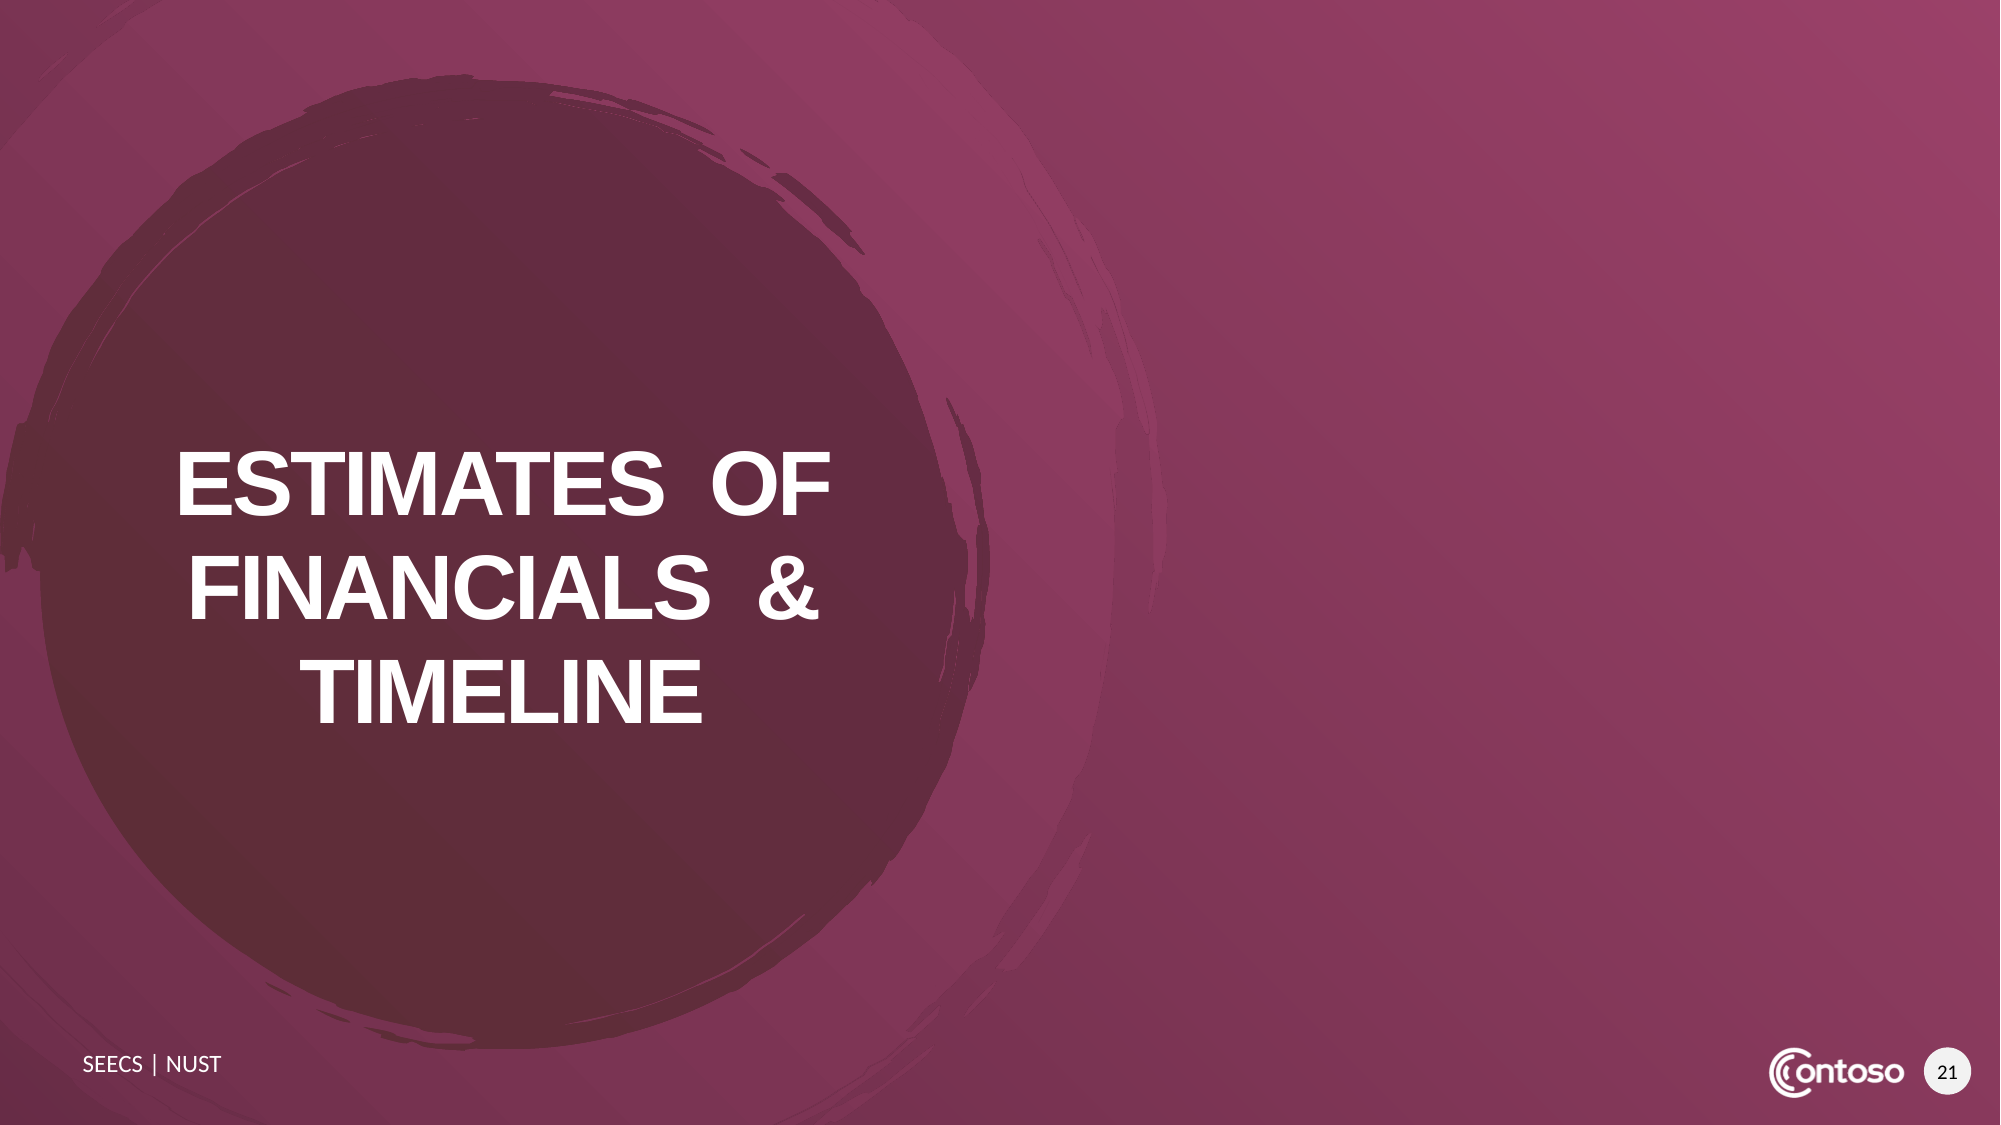

# Estimates  of Financials  & Timeline
SEECS | NUST
21